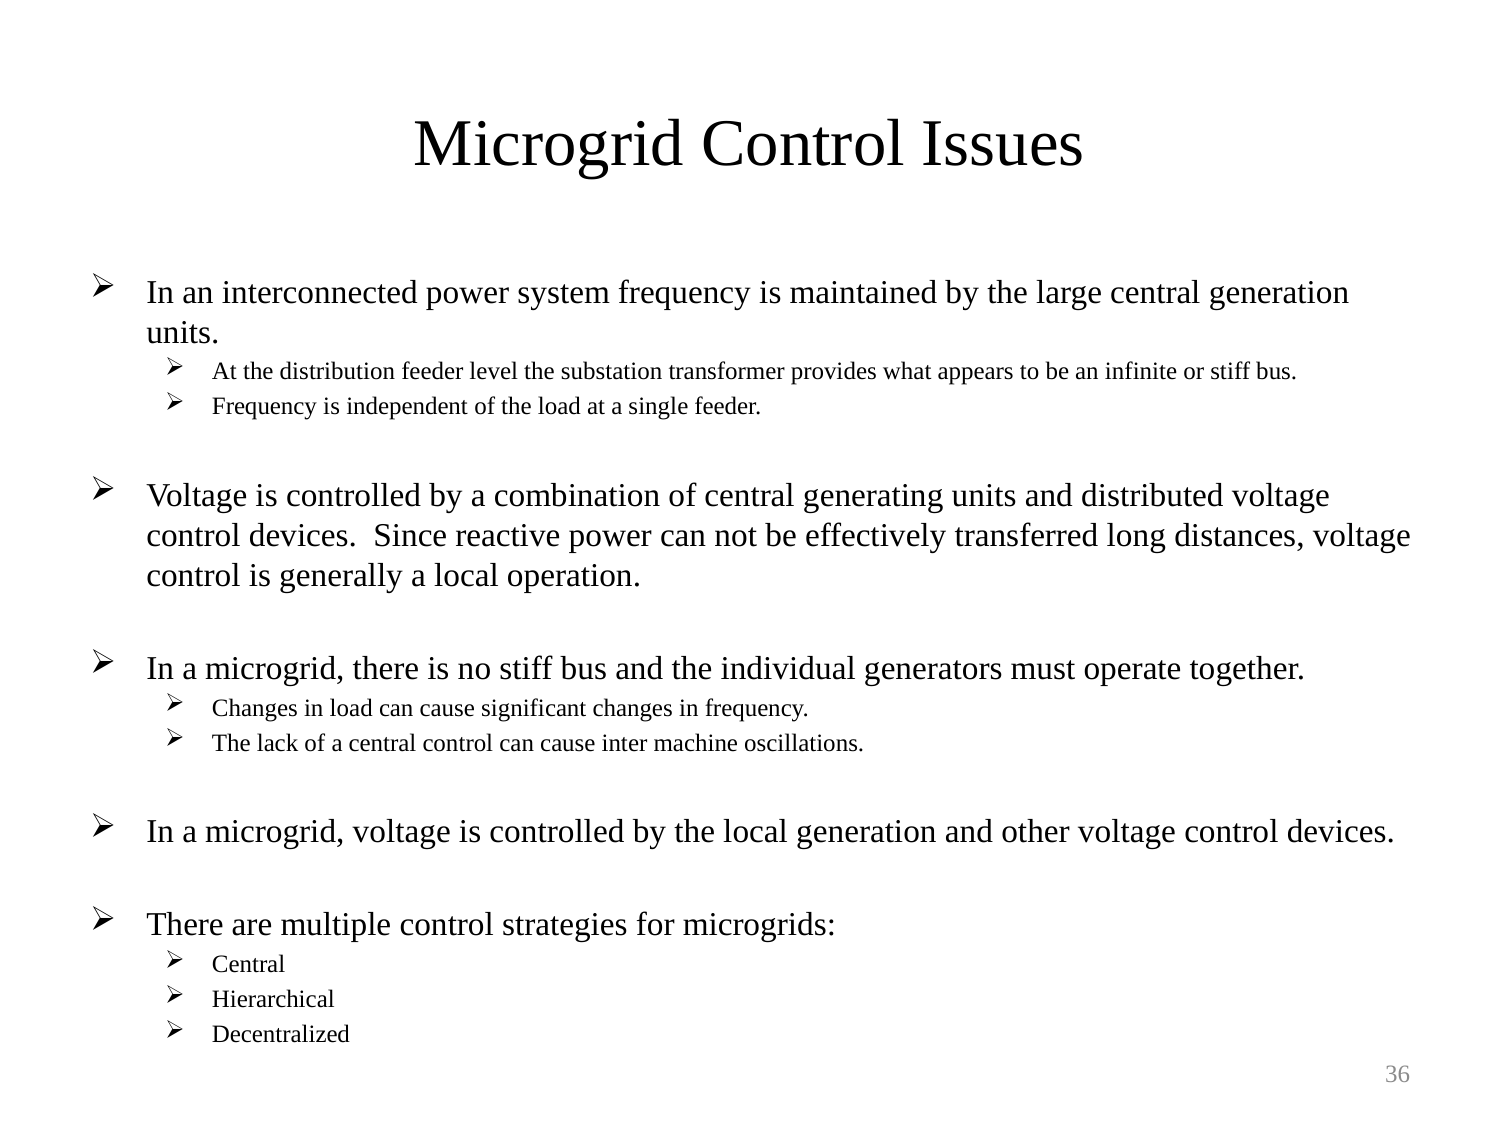

# Microgrid Control Issues
In an interconnected power system frequency is maintained by the large central generation units.
At the distribution feeder level the substation transformer provides what appears to be an infinite or stiff bus.
Frequency is independent of the load at a single feeder.

Voltage is controlled by a combination of central generating units and distributed voltage control devices.  Since reactive power can not be effectively transferred long distances, voltage control is generally a local operation.

In a microgrid, there is no stiff bus and the individual generators must operate together.
Changes in load can cause significant changes in frequency.
The lack of a central control can cause inter machine oscillations.

In a microgrid, voltage is controlled by the local generation and other voltage control devices.

There are multiple control strategies for microgrids:
Central
Hierarchical
Decentralized

36